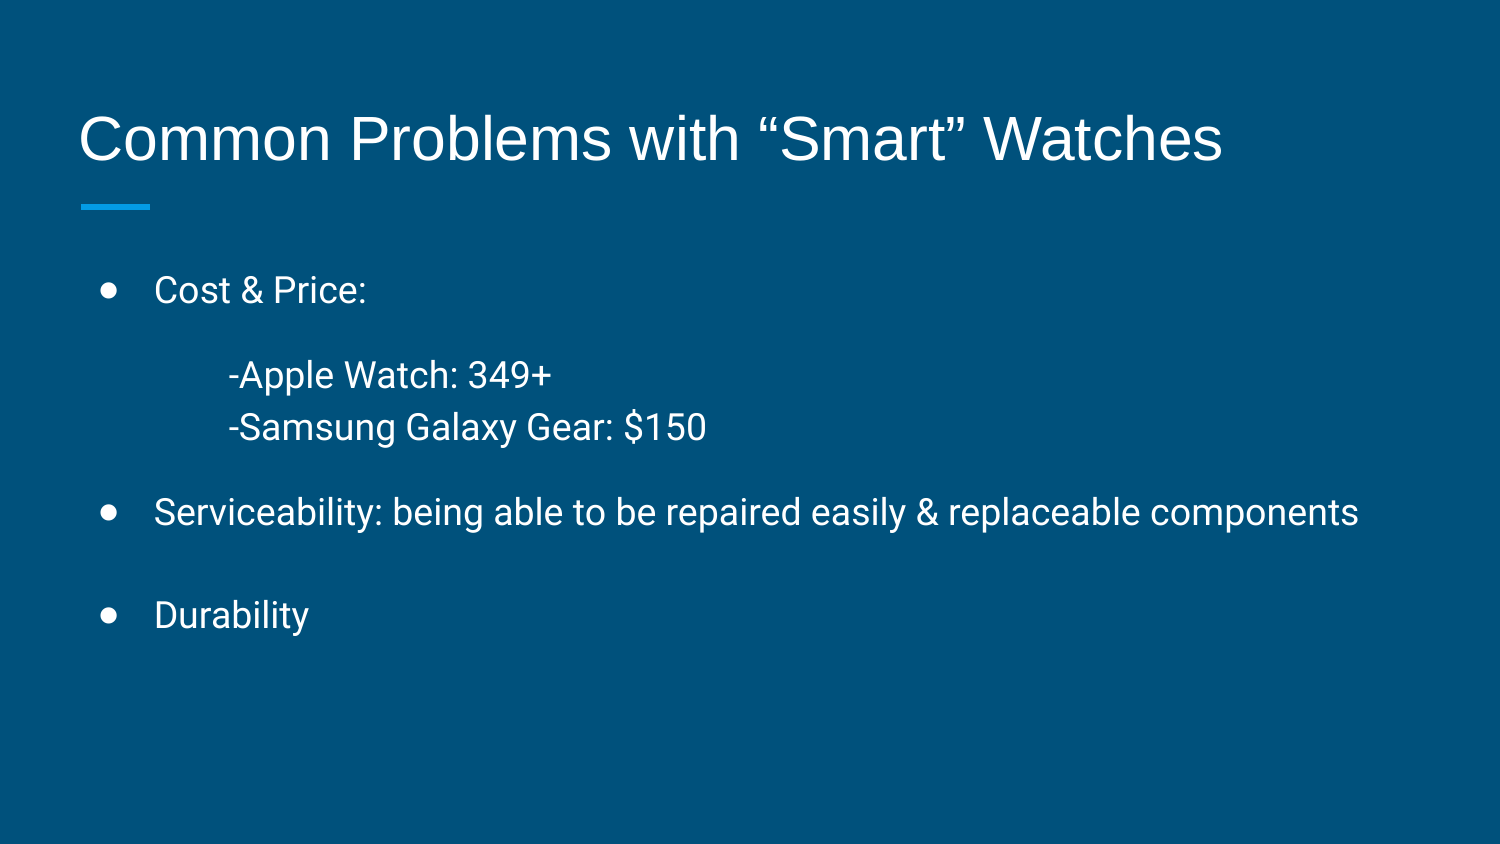

# Common Problems with “Smart” Watches
Cost & Price:
	-Apple Watch: 349+
	-Samsung Galaxy Gear: $150
Serviceability: being able to be repaired easily & replaceable components
Durability